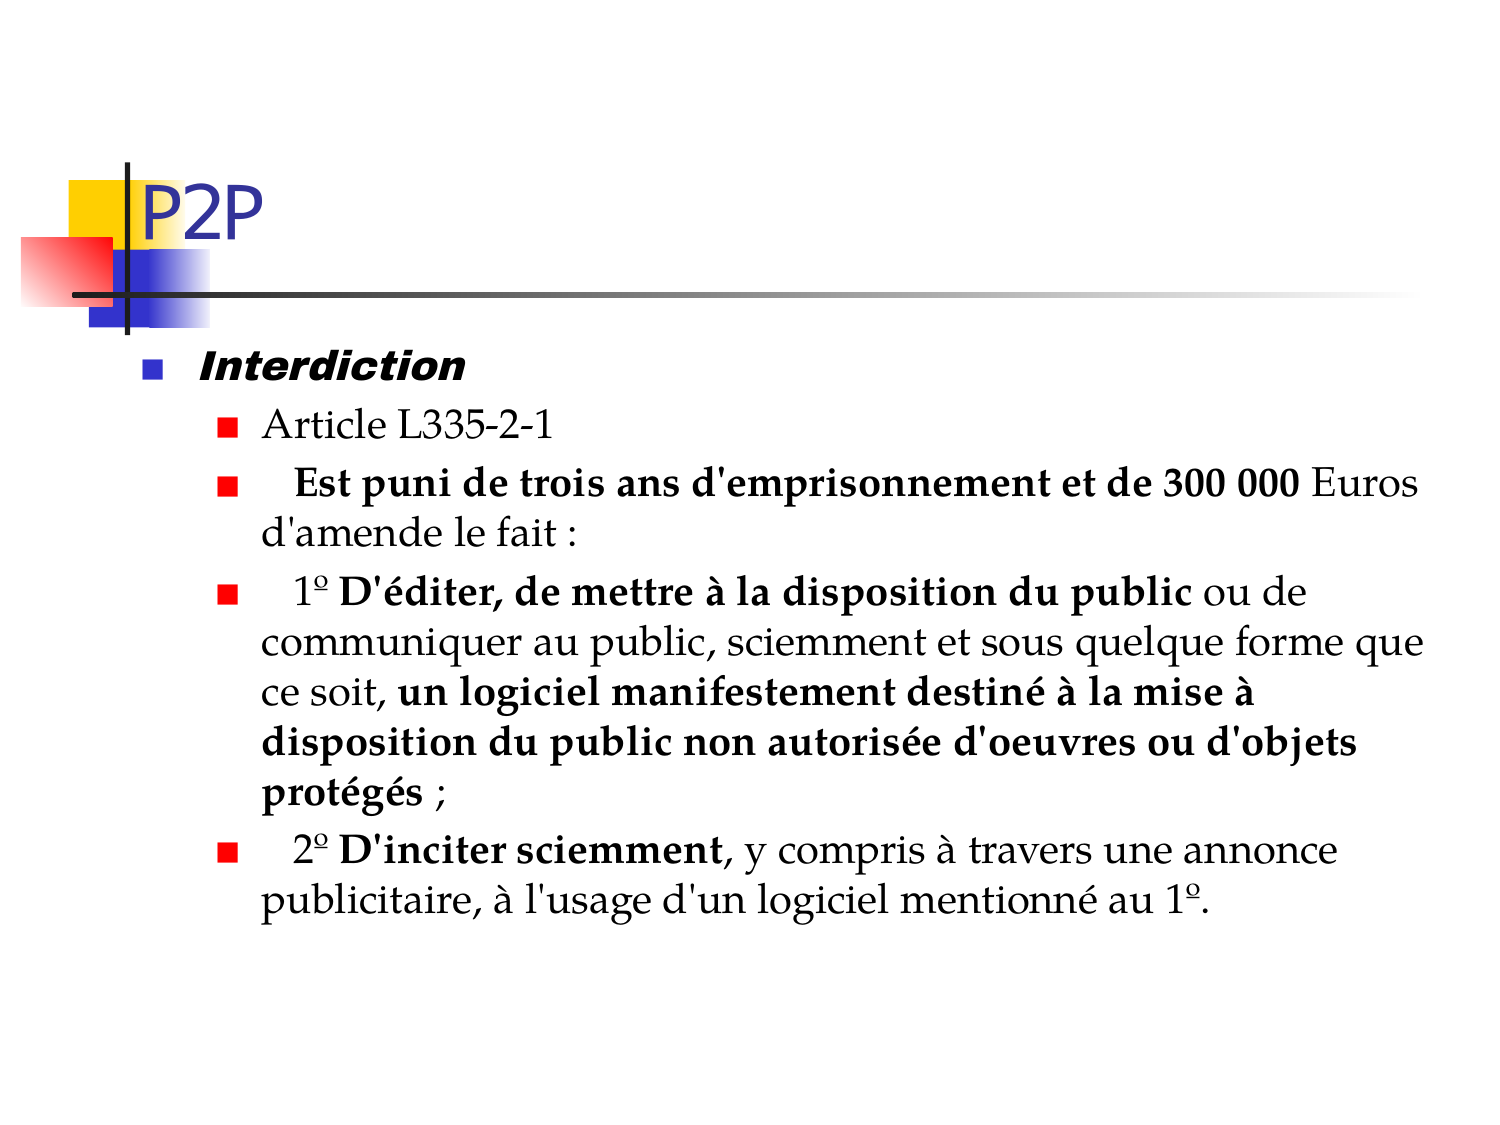

# P2P
Interdiction
Article L335-2-1
   Est puni de trois ans d'emprisonnement et de 300 000 Euros d'amende le fait :
   1º D'éditer, de mettre à la disposition du public ou de communiquer au public, sciemment et sous quelque forme que ce soit, un logiciel manifestement destiné à la mise à disposition du public non autorisée d'oeuvres ou d'objets protégés ;
   2º D'inciter sciemment, y compris à travers une annonce publicitaire, à l'usage d'un logiciel mentionné au 1º.